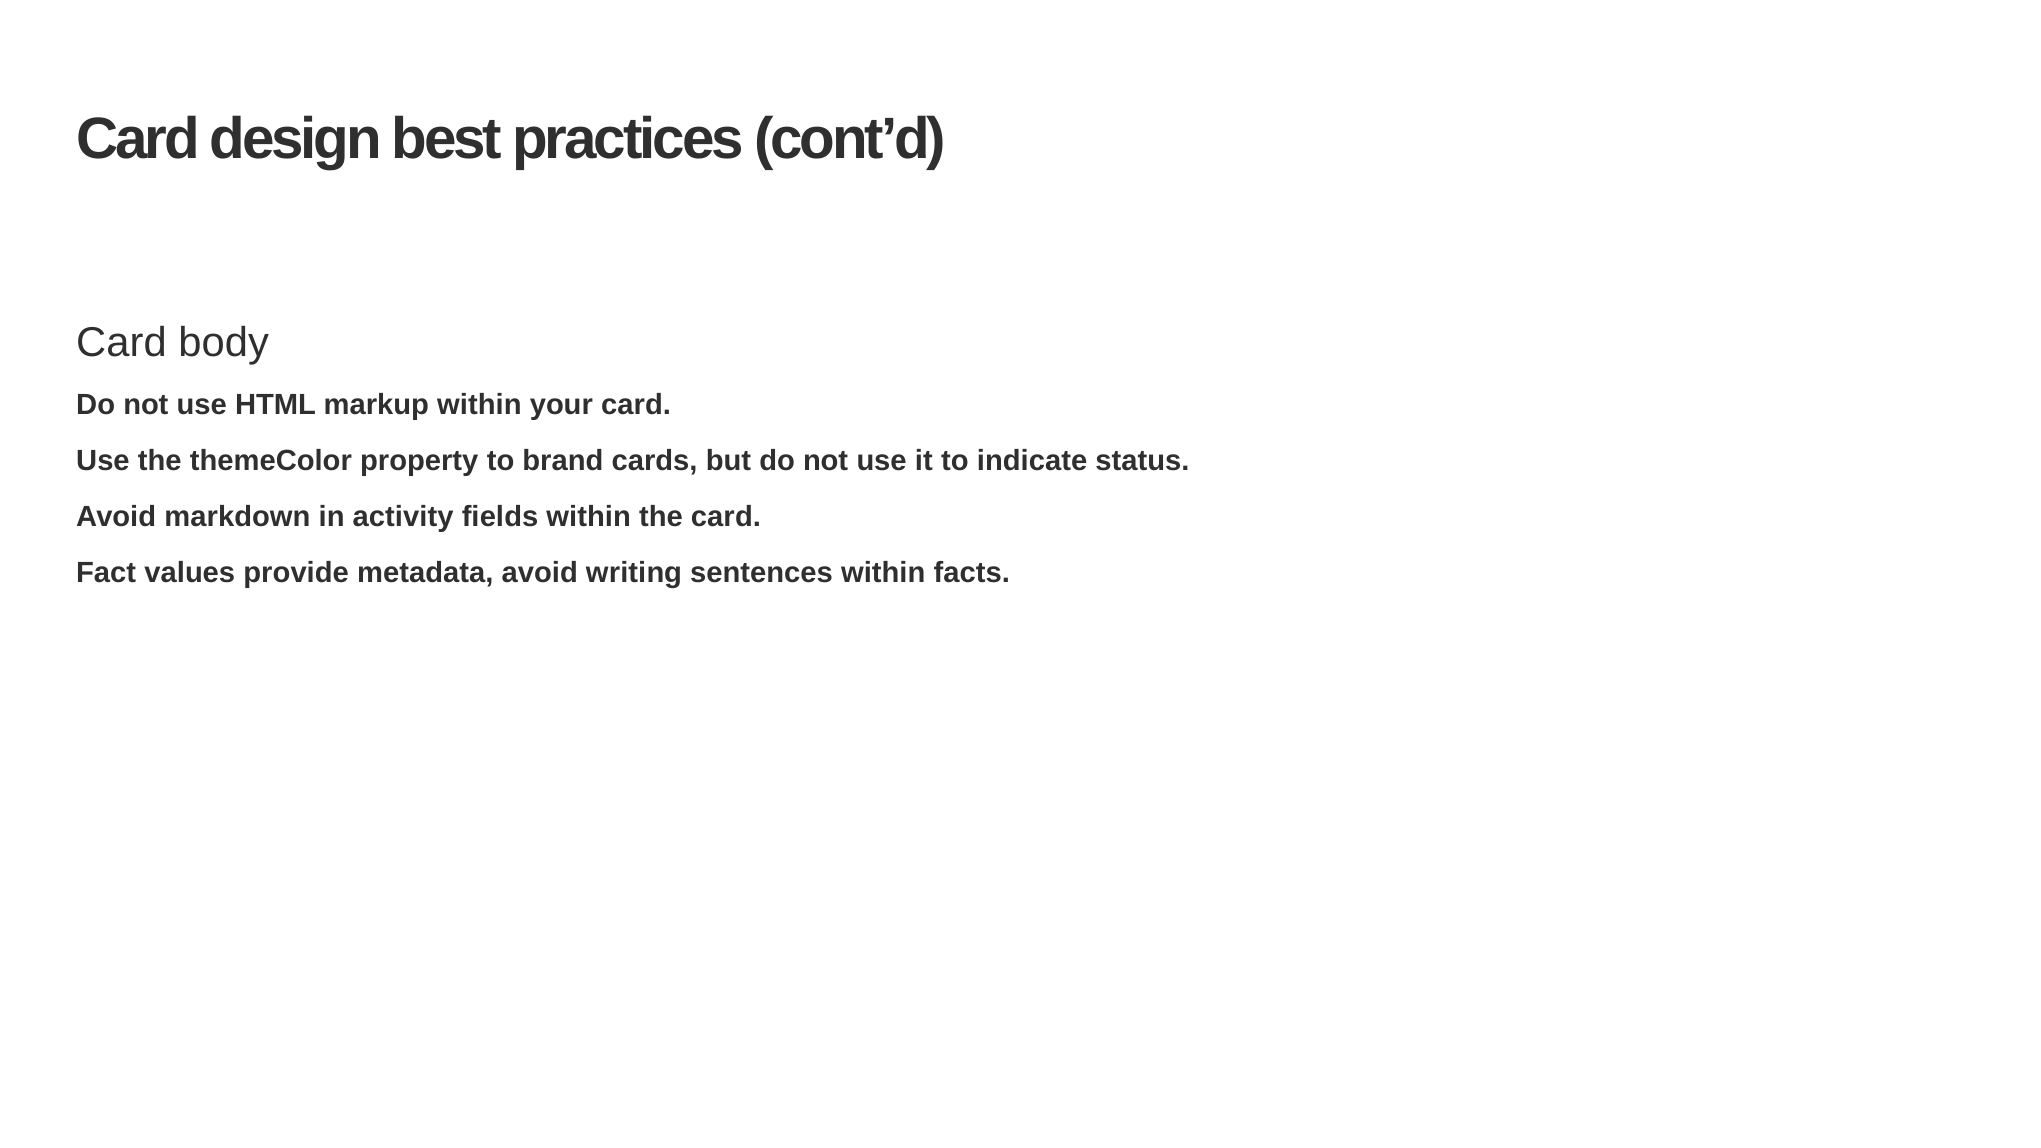

# Card design best practices (cont’d)
Card body
Do not use HTML markup within your card.
Use the themeColor property to brand cards, but do not use it to indicate status.
Avoid markdown in activity fields within the card.
Fact values provide metadata, avoid writing sentences within facts.